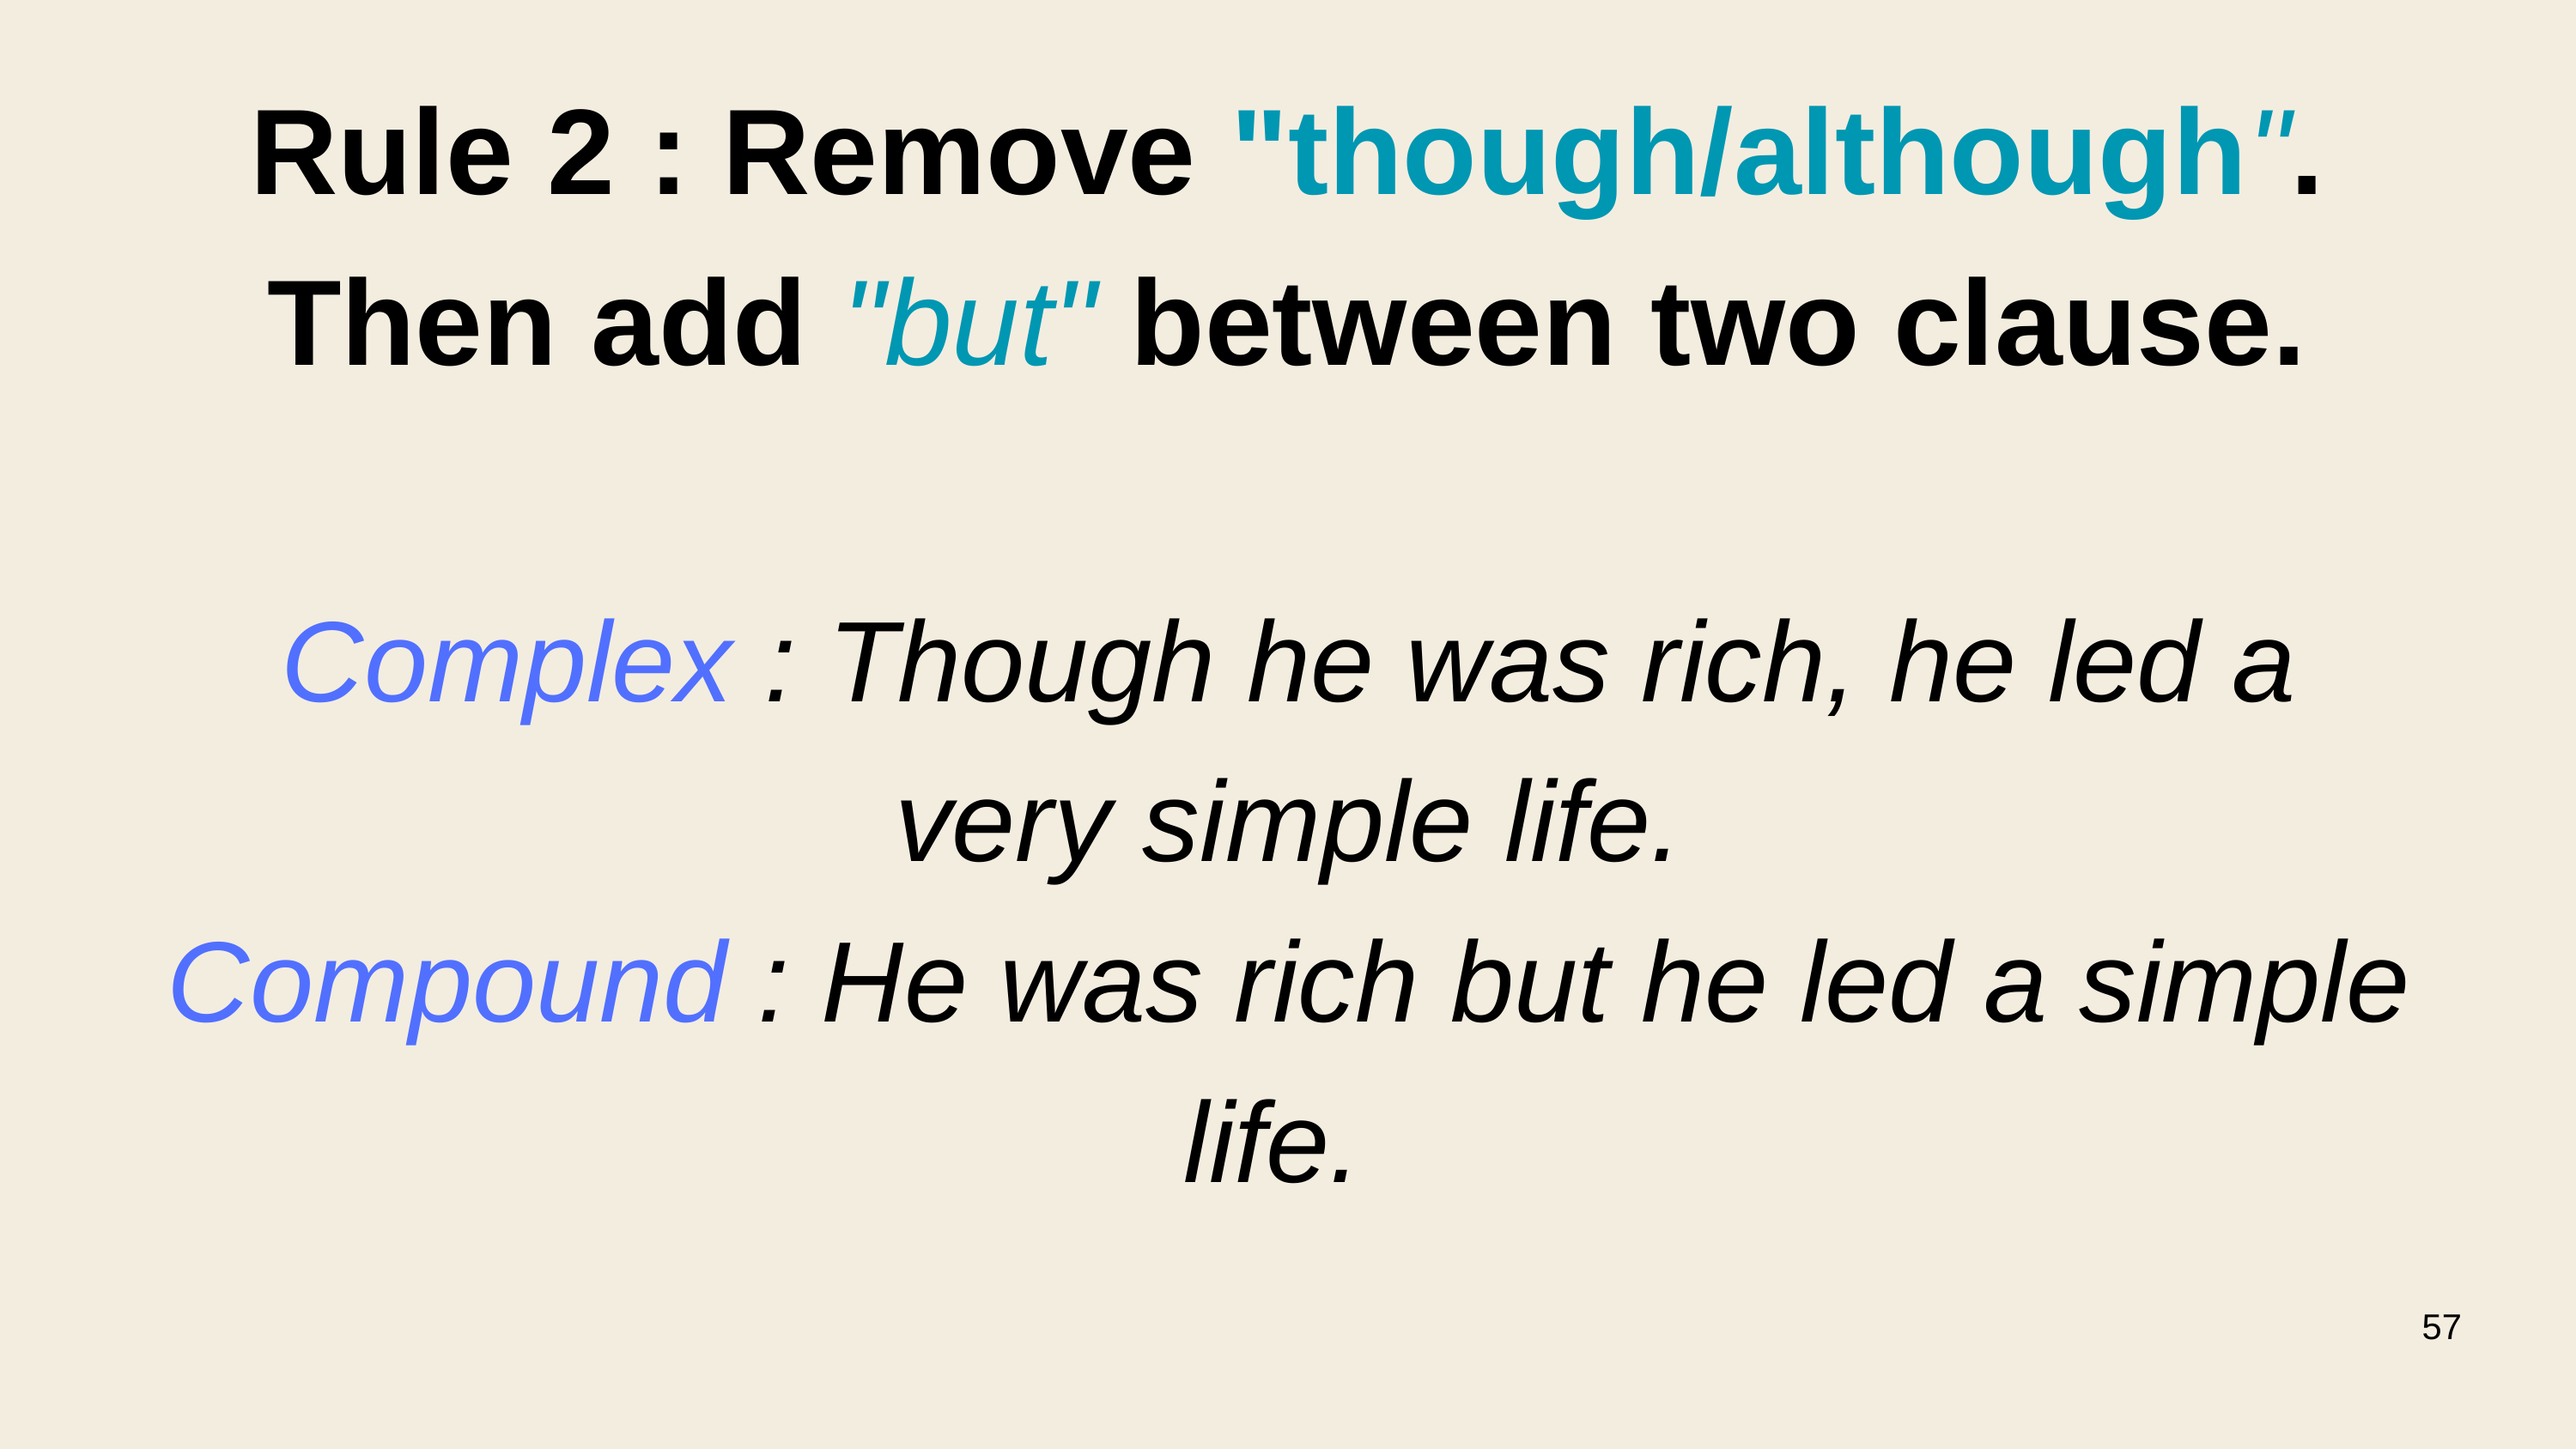

Rule 2 : Remove "though/although". Then add "but" between two clause.
Complex : Though he was rich, he led a very simple life.
Compound : He was rich but he led a simple life.

57